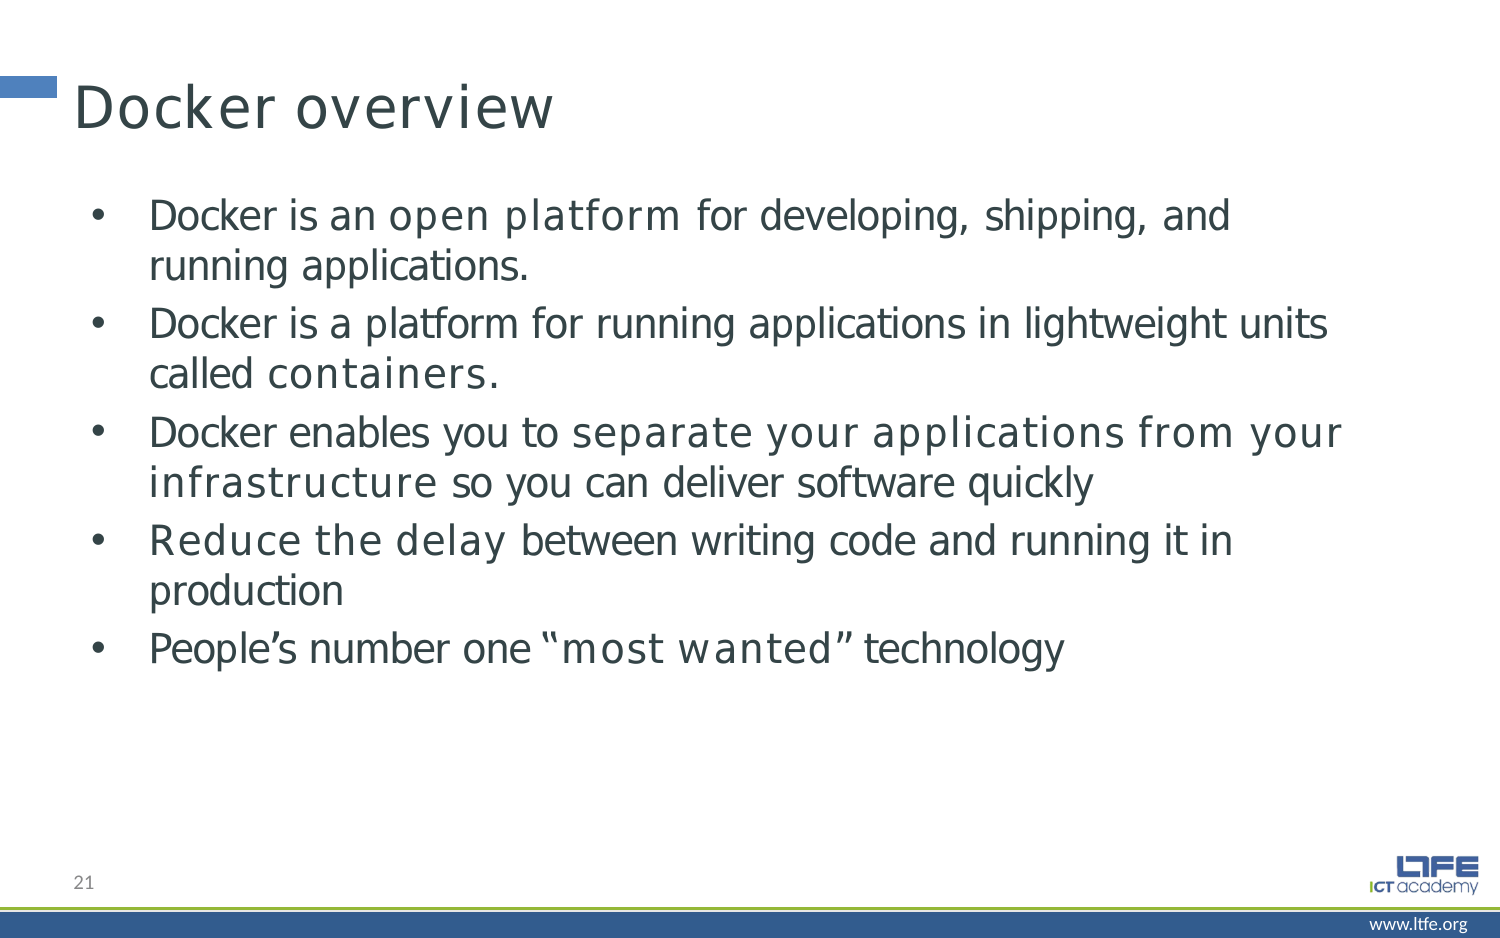

# Docker overview
Docker is an open platform for developing, shipping, and running applications.
Docker is a platform for running applications in lightweight units called containers.
Docker enables you to separate your applications from your infrastructure so you can deliver software quickly
Reduce the delay between writing code and running it in production
People’s number one “most wanted” technology

21